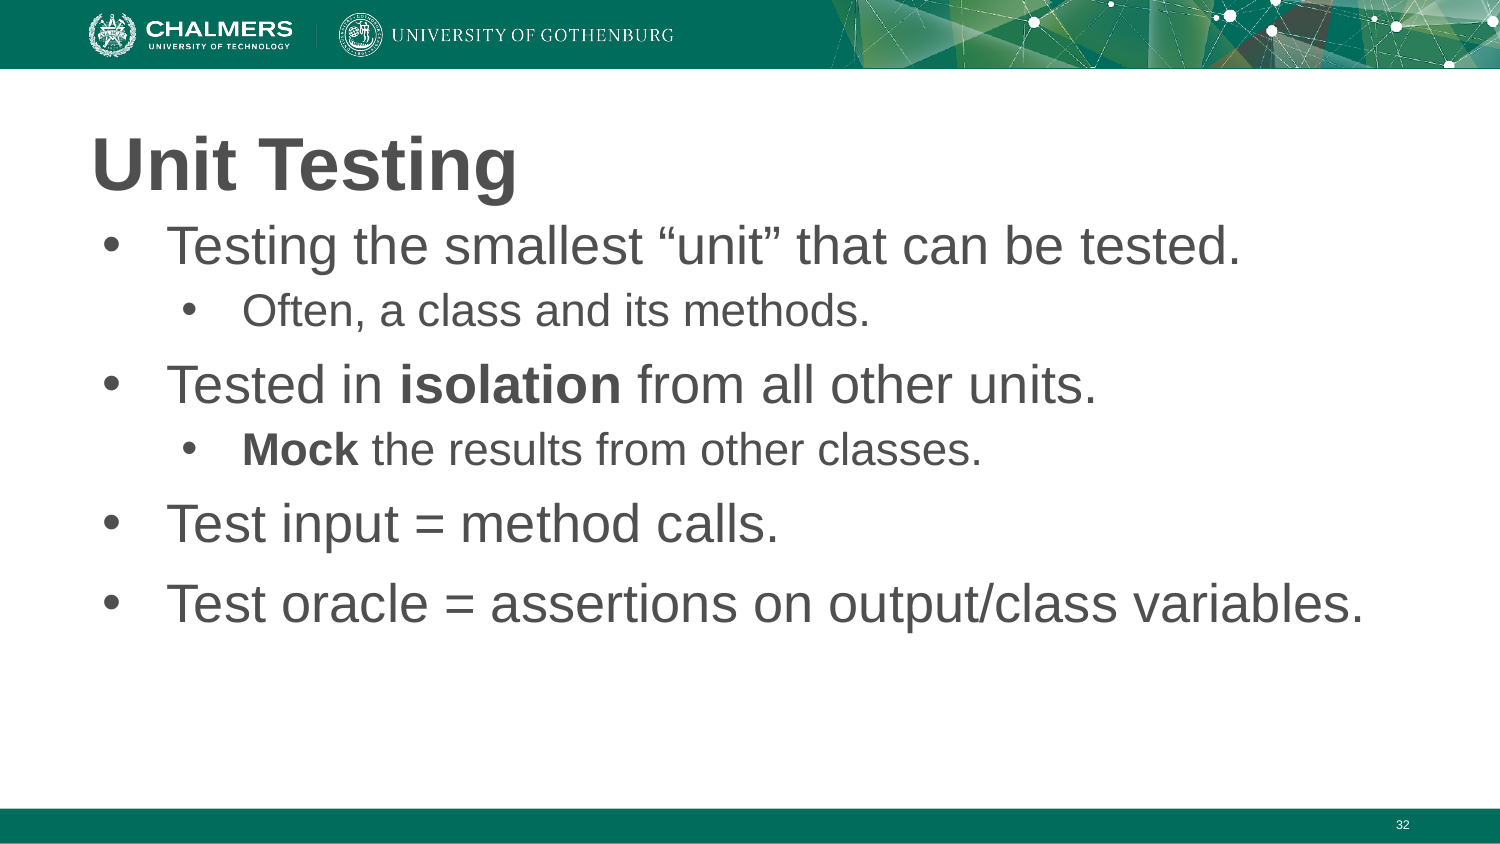

# Unit Testing
Testing the smallest “unit” that can be tested.
Often, a class and its methods.
Tested in isolation from all other units.
Mock the results from other classes.
Test input = method calls.
Test oracle = assertions on output/class variables.
32